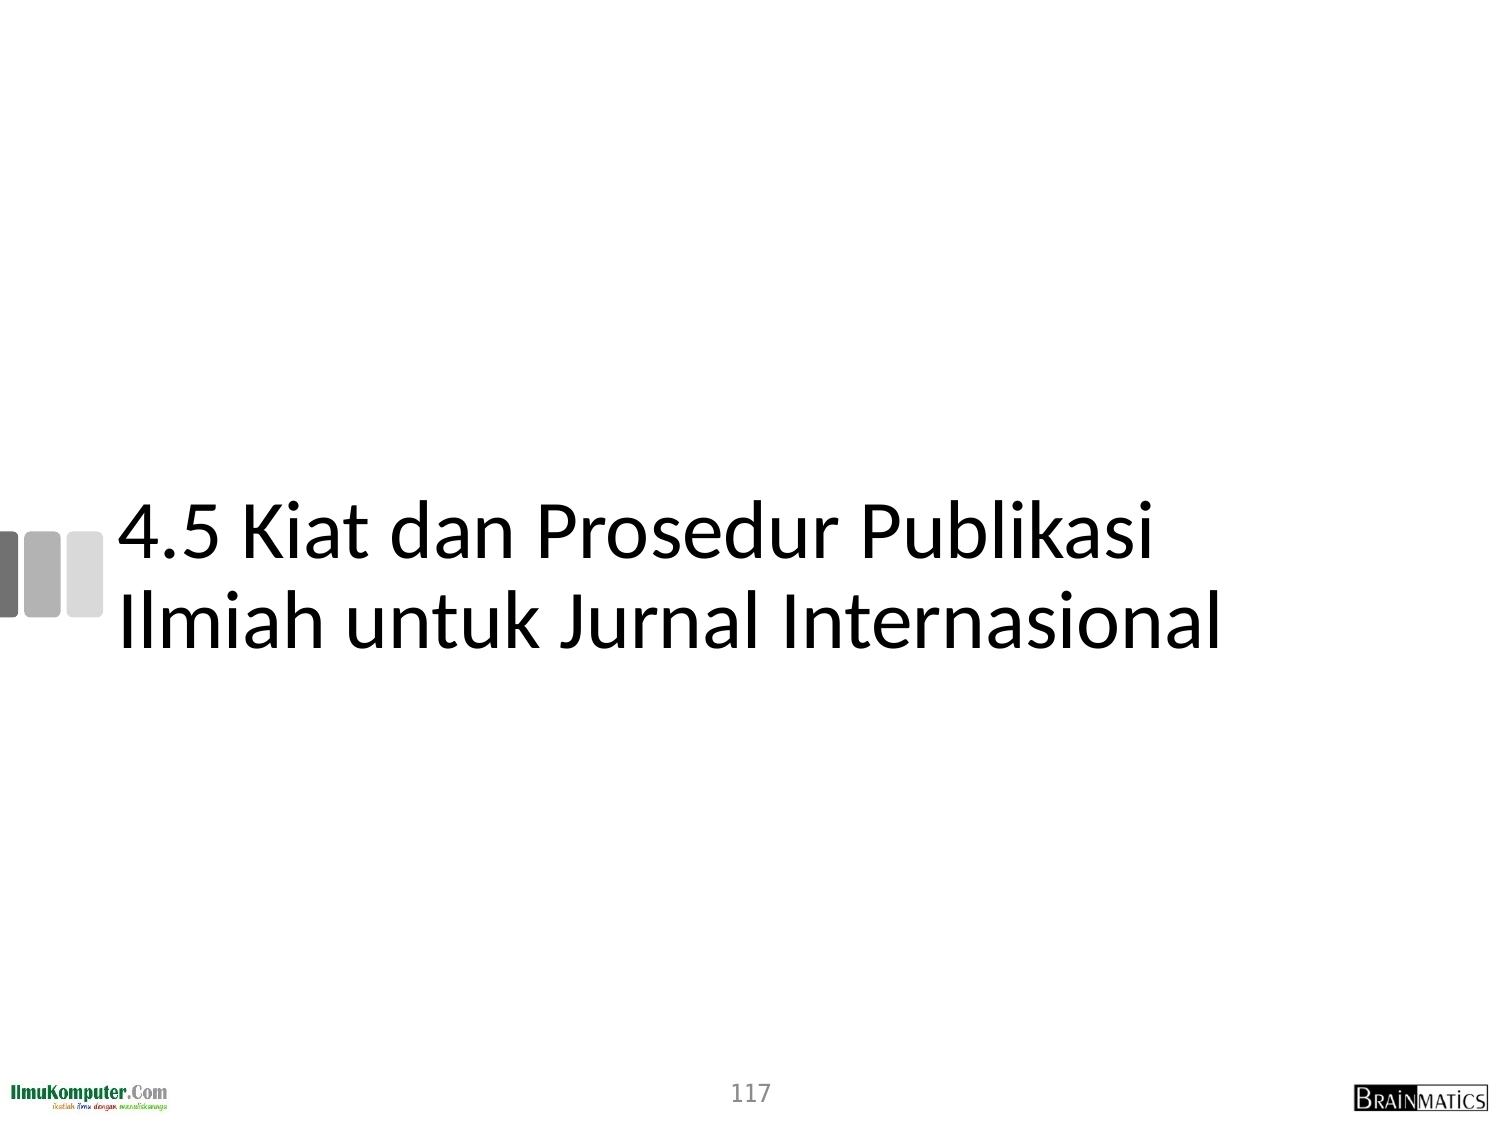

# 4.5 Kiat dan Prosedur Publikasi Ilmiah untuk Jurnal Internasional

117